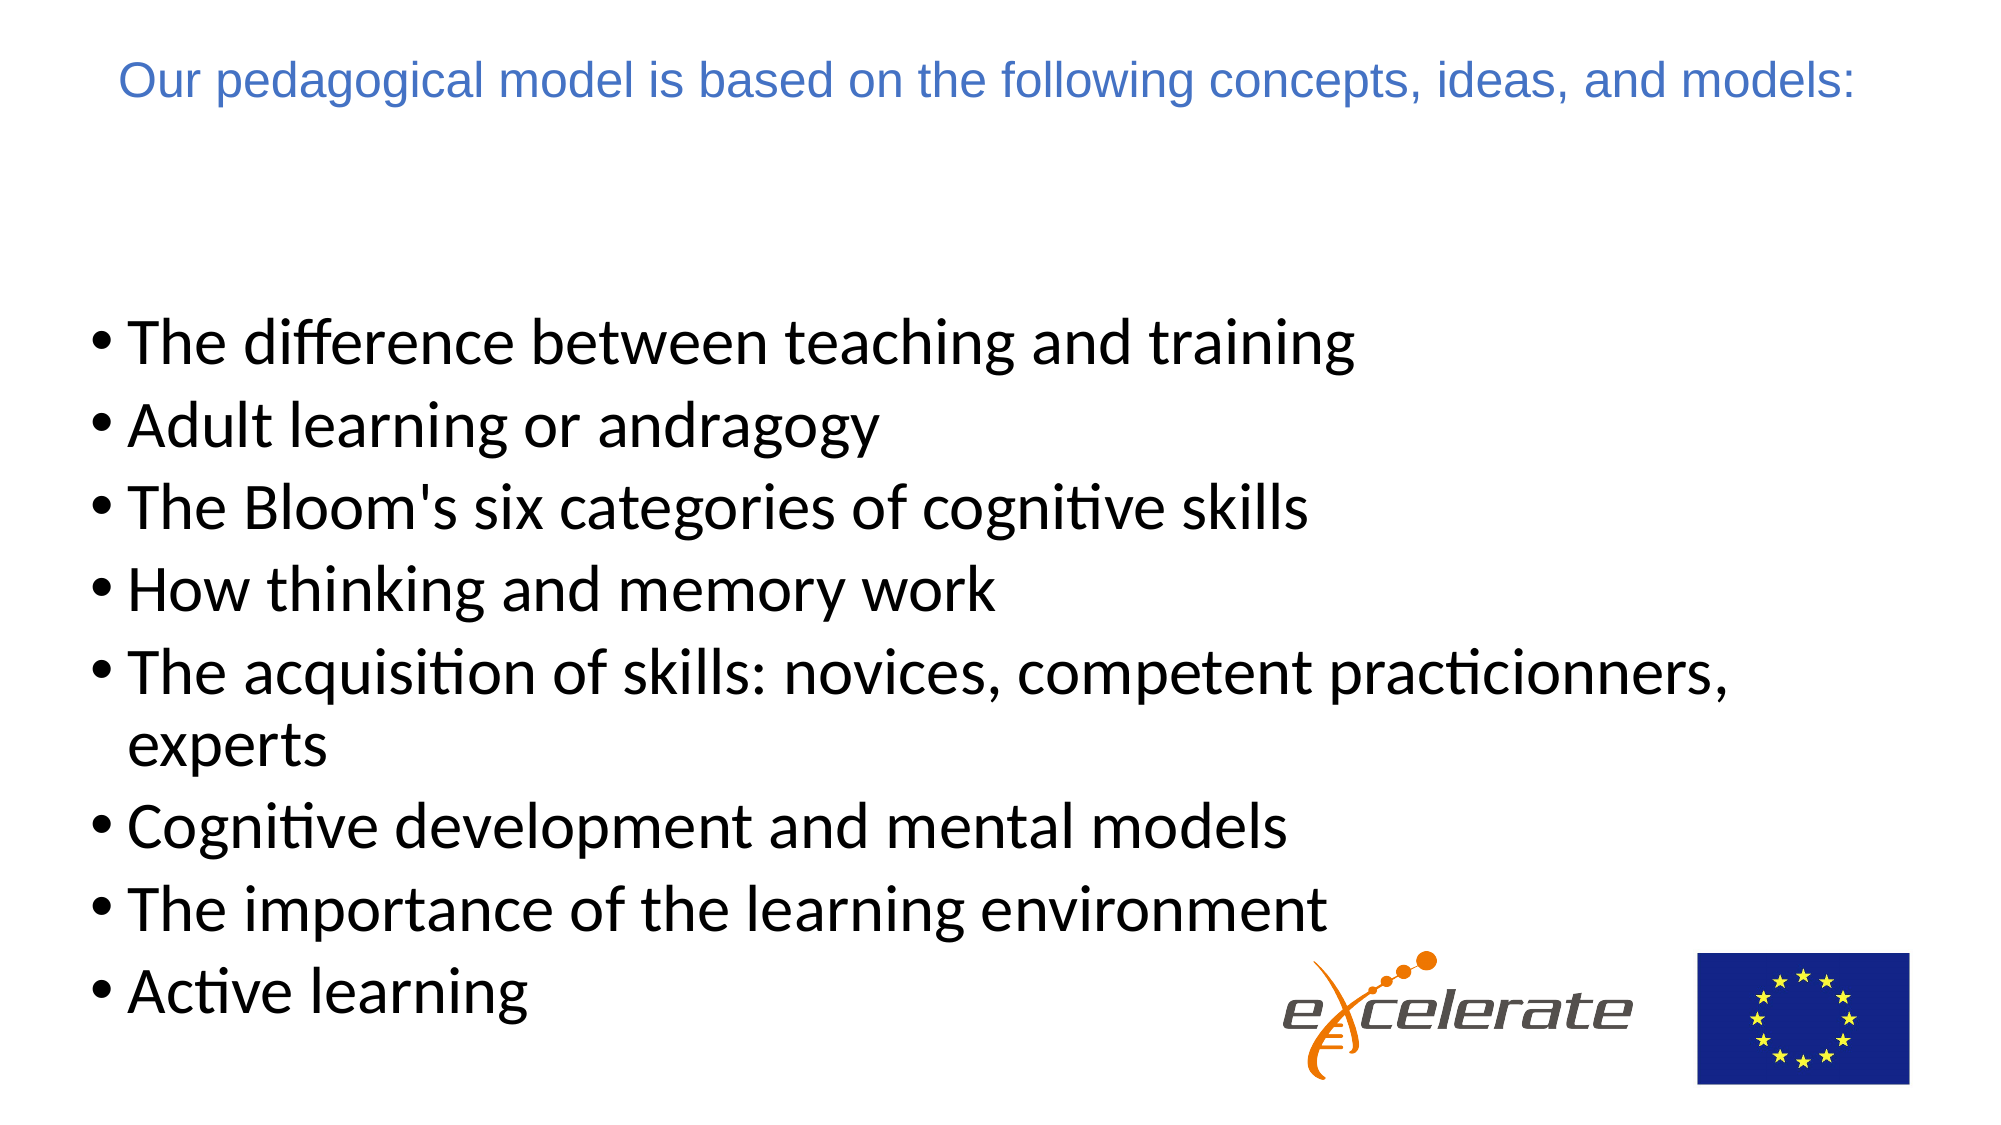

# Our pedagogical model is based on the following concepts, ideas, and models:
The difference between teaching and training
Adult learning or andragogy
The Bloom's six categories of cognitive skills
How thinking and memory work
The acquisition of skills: novices, competent practicionners, experts
Cognitive development and mental models
The importance of the learning environment
Active learning